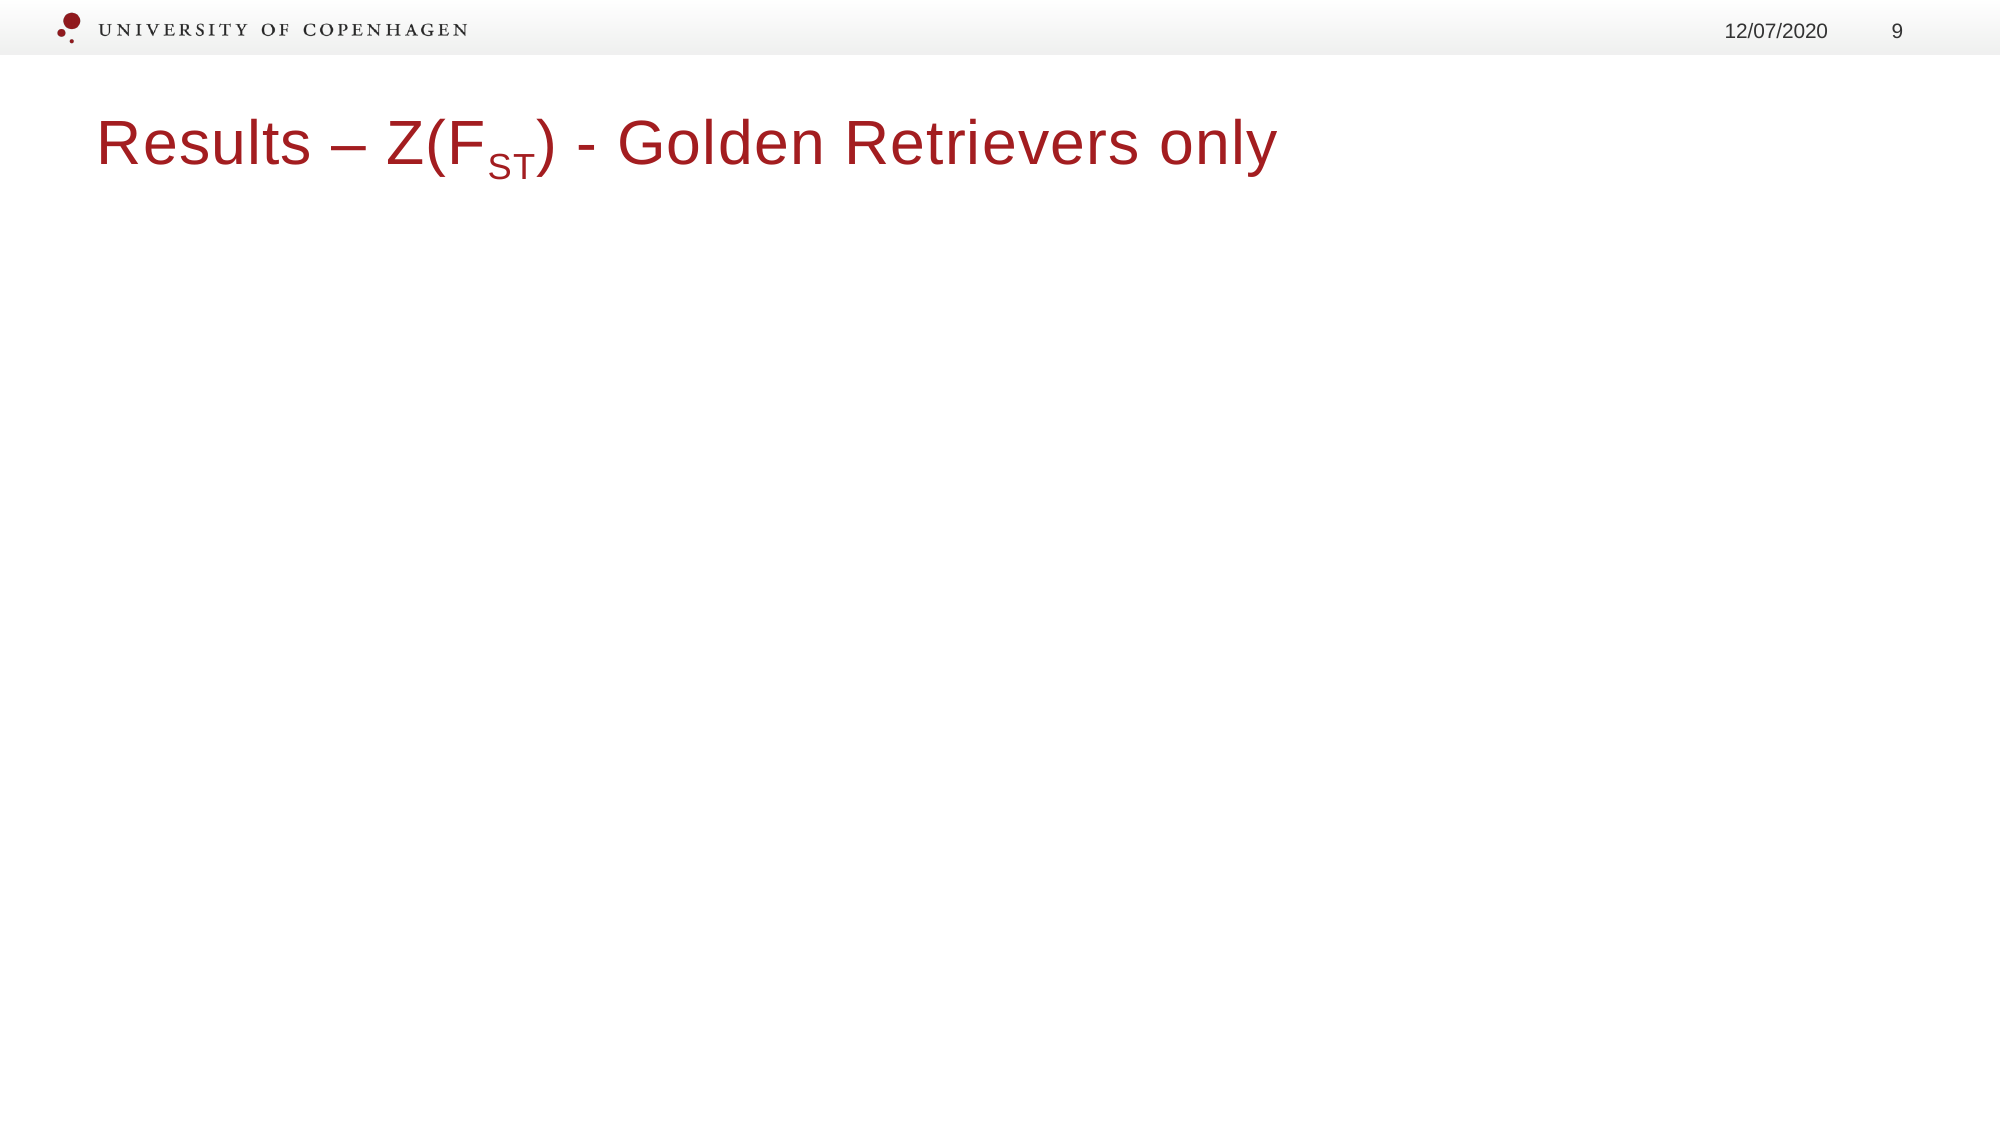

12/07/2020
9
# Results – Z(FST) - Golden Retrievers only